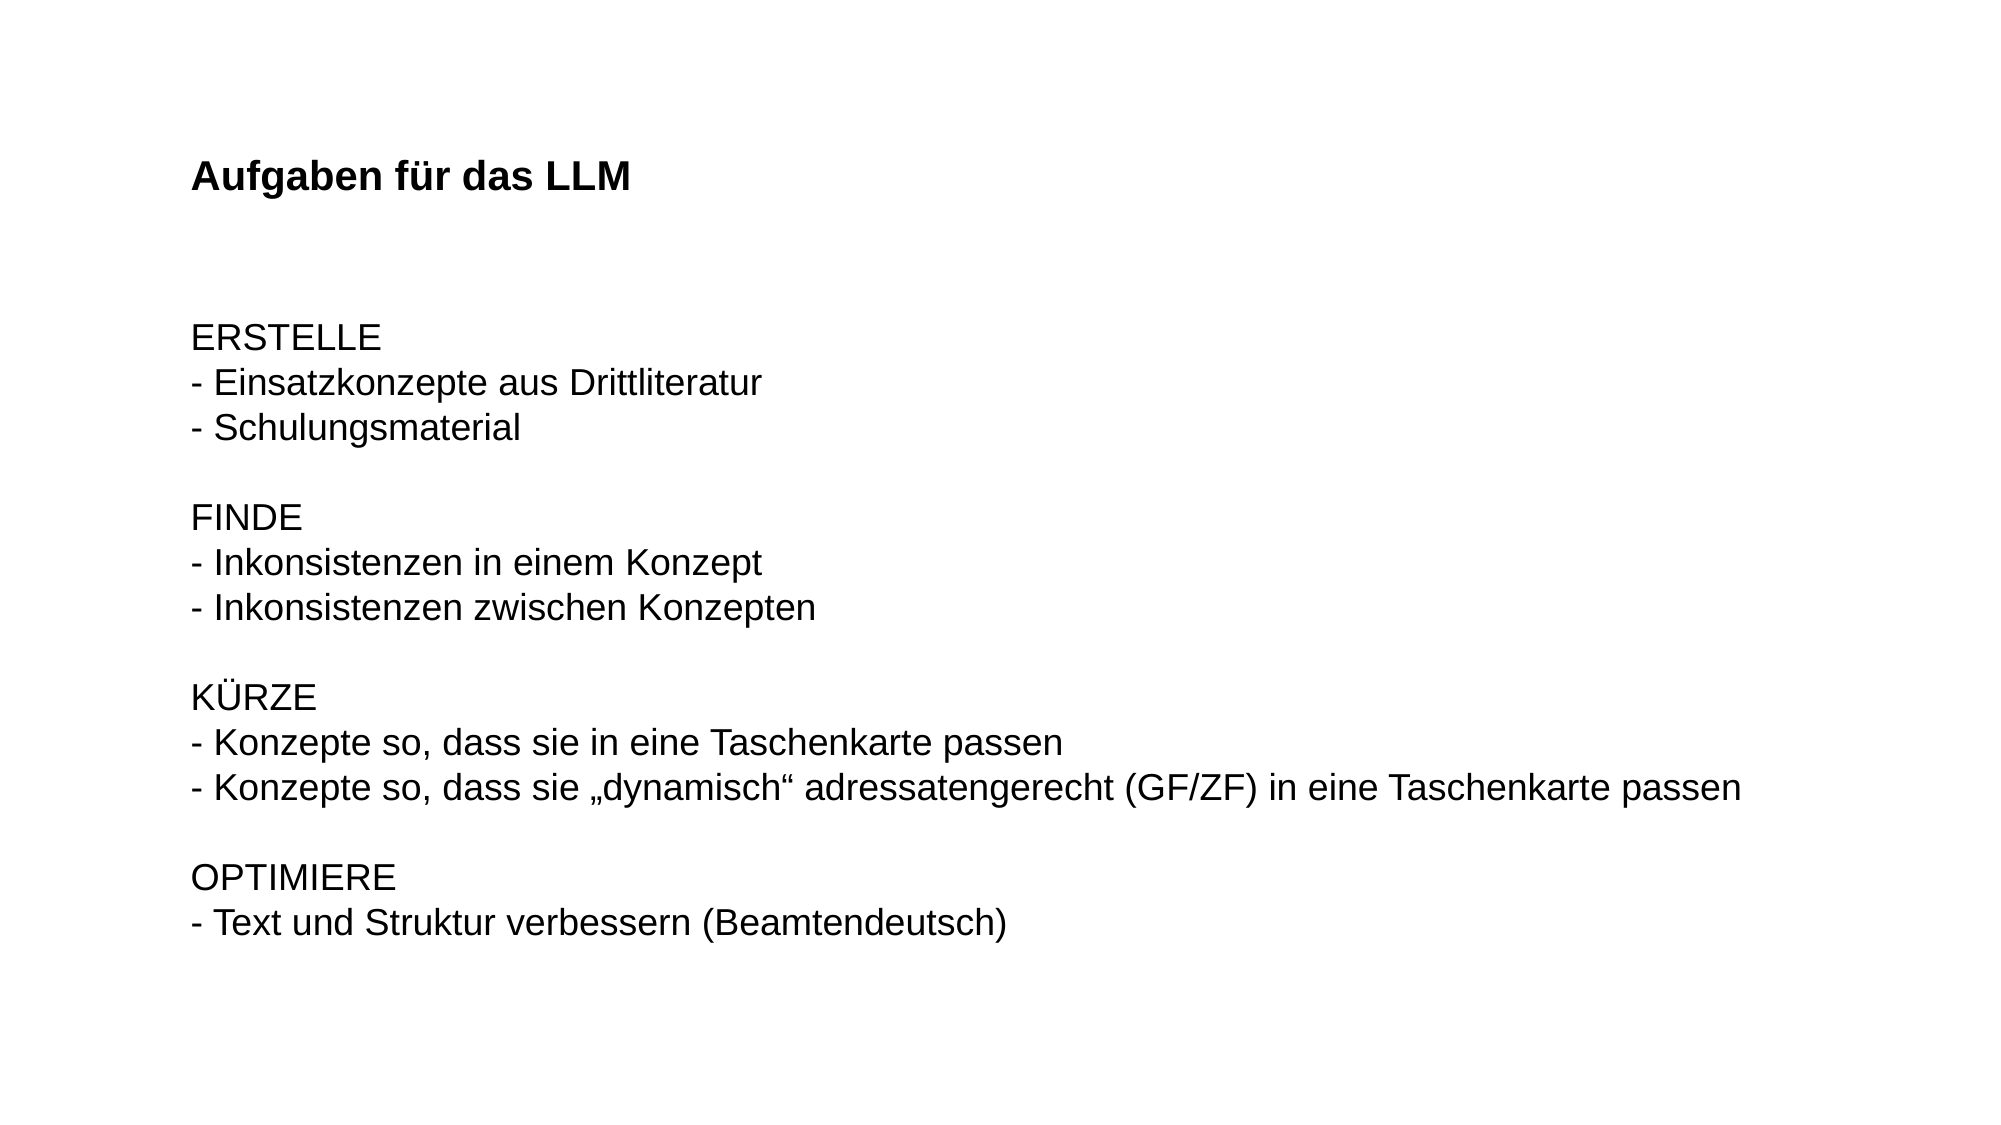

Aufgaben für das LLM
ERSTELLE
- Einsatzkonzepte aus Drittliteratur
- Schulungsmaterial

FINDE
- Inkonsistenzen in einem Konzept
- Inkonsistenzen zwischen Konzepten

KÜRZE
- Konzepte so, dass sie in eine Taschenkarte passen
- Konzepte so, dass sie „dynamisch“ adressatengerecht (GF/ZF) in eine Taschenkarte passen

OPTIMIERE
- Text und Struktur verbessern (Beamtendeutsch)